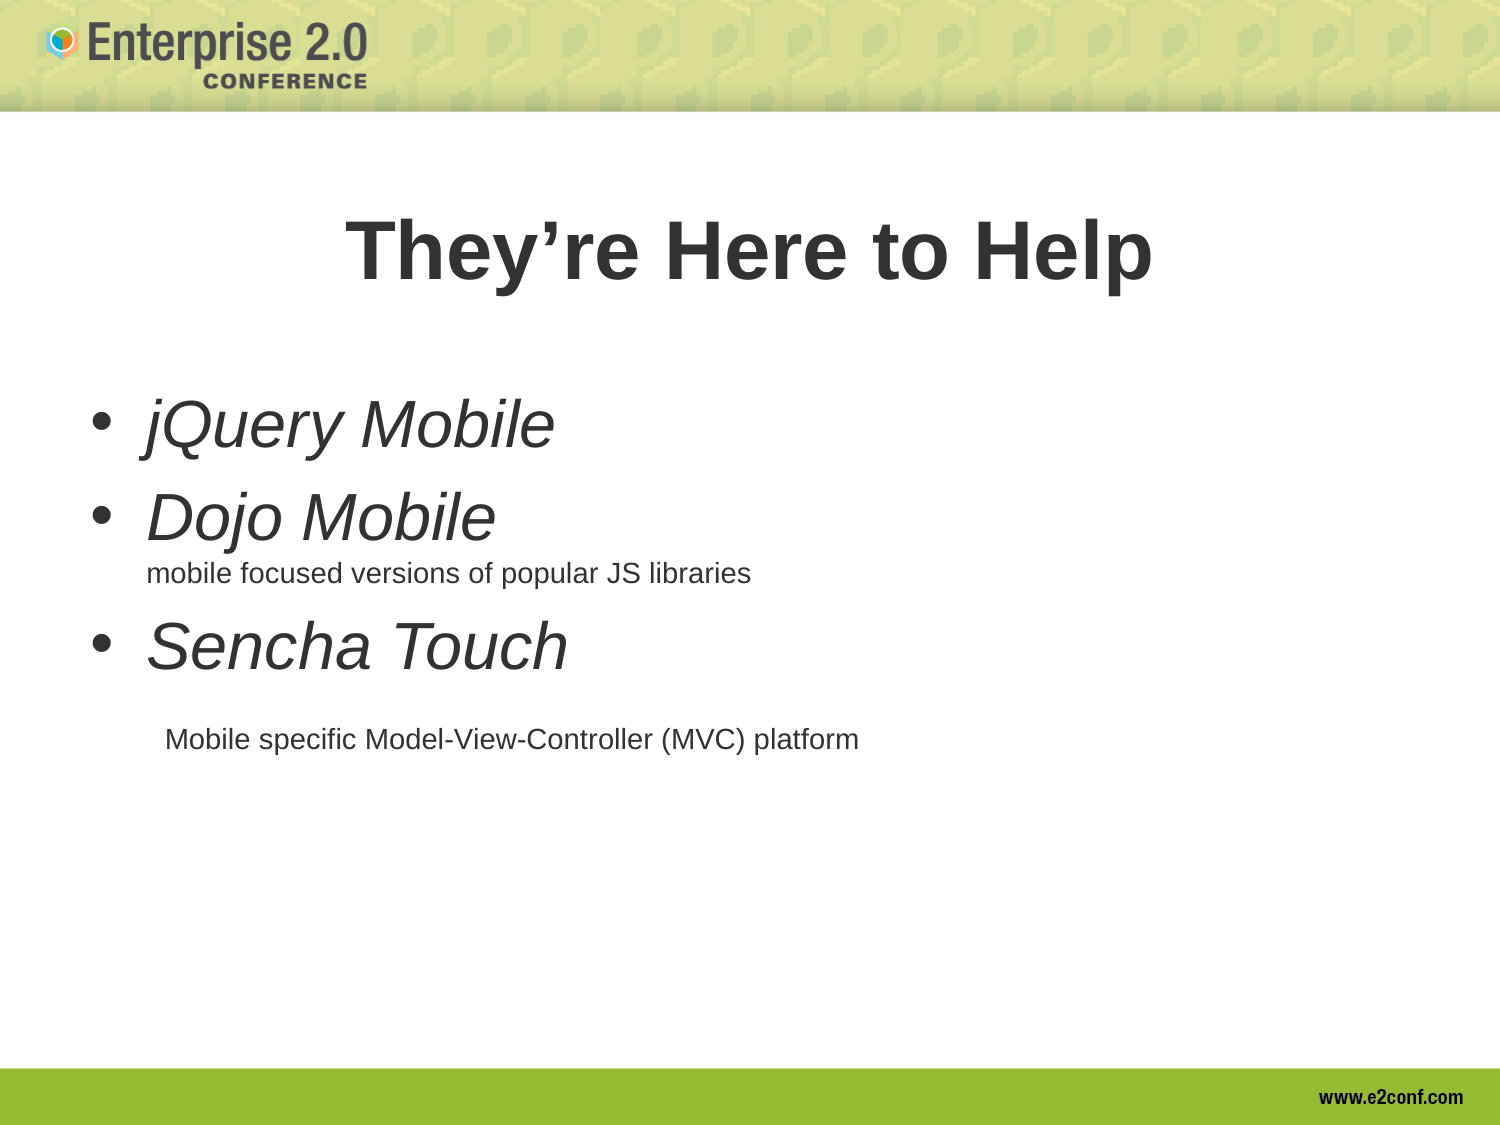

# They’re Here to Help
jQuery Mobile
Dojo Mobile
mobile focused versions of popular JS libraries
Sencha Touch
 Mobile specific Model-View-Controller (MVC) platform